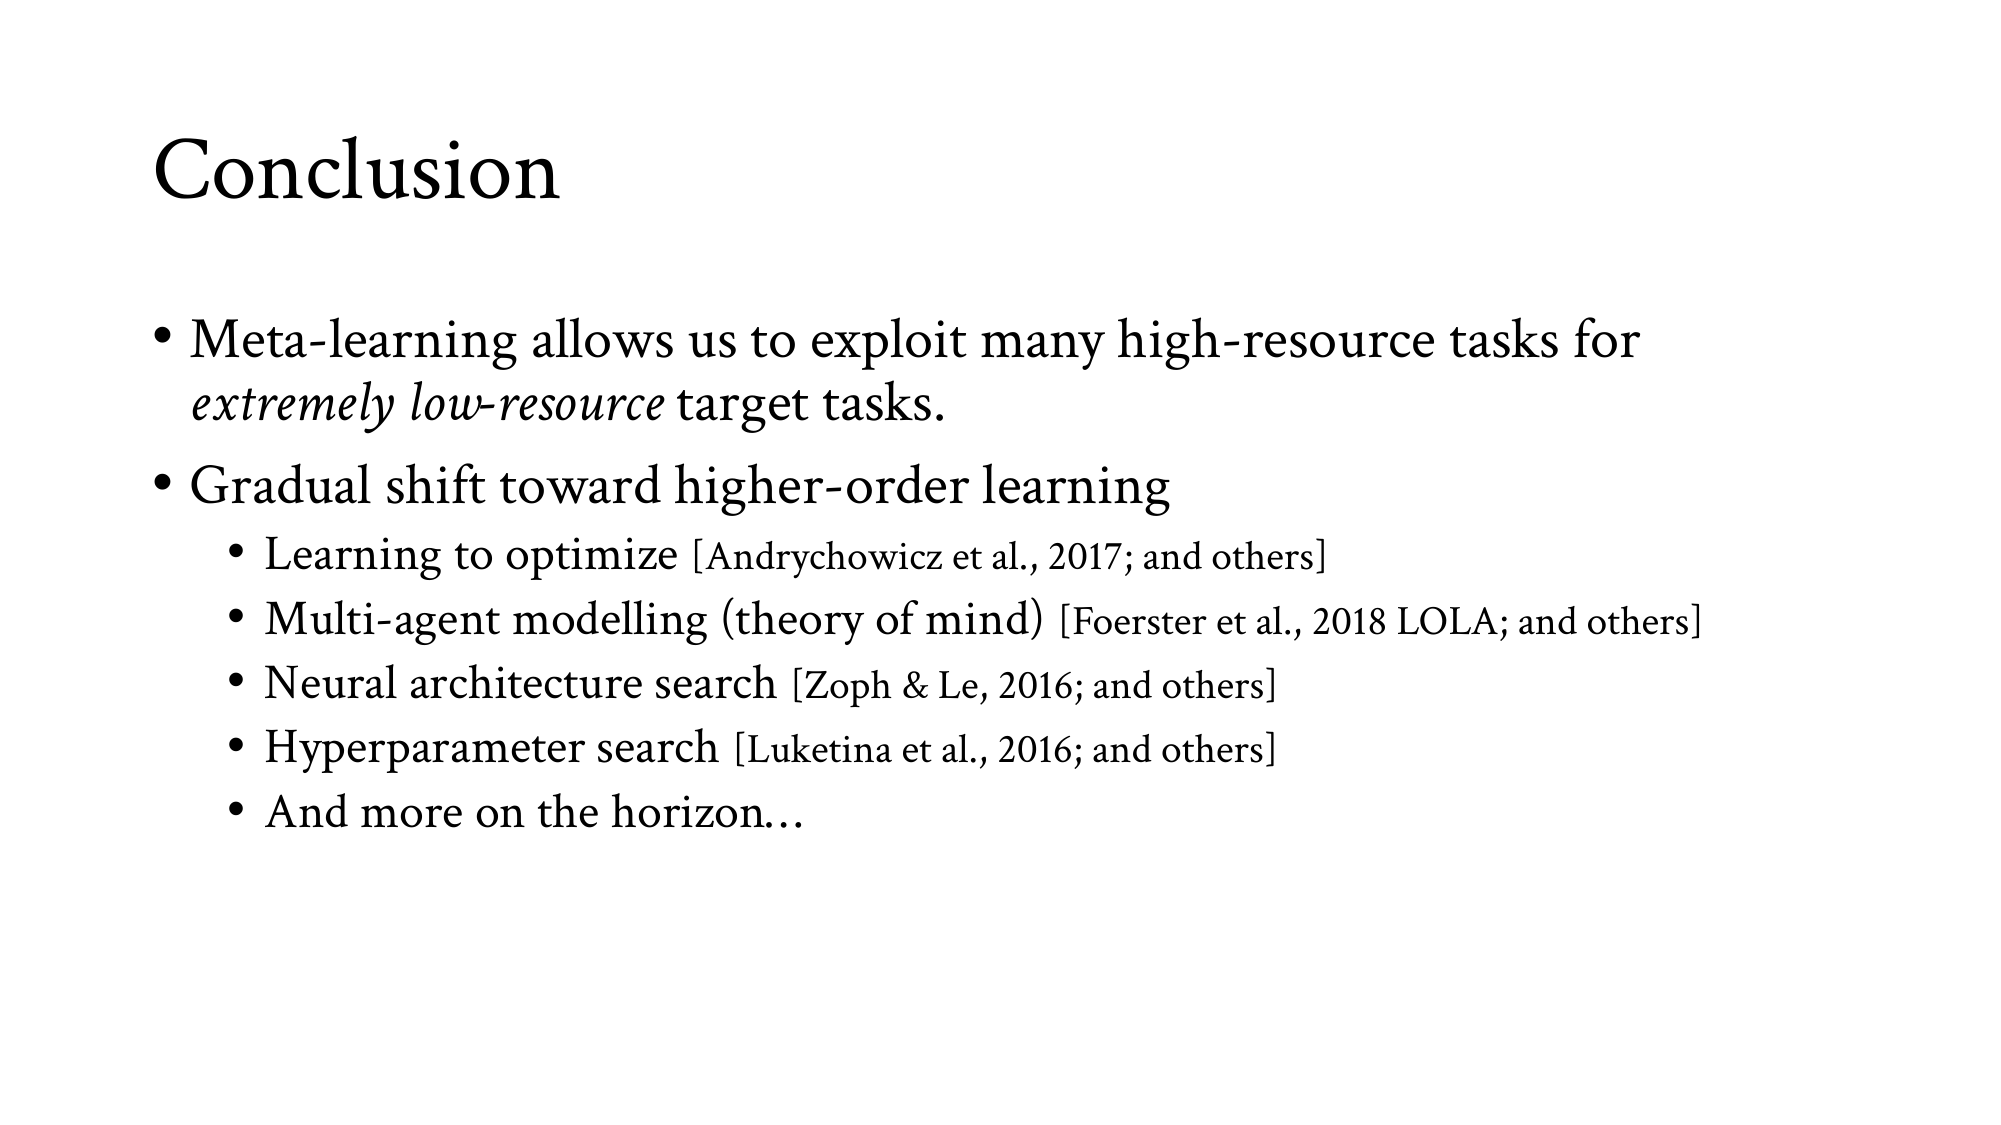

# Conclusion
Meta-learning allows us to exploit many high-resource tasks for extremely low-resource target tasks.
Gradual shift toward higher-order learning
Learning to optimize [Andrychowicz et al., 2017; and others]
Multi-agent modelling (theory of mind) [Foerster et al., 2018 LOLA; and others]
Neural architecture search [Zoph & Le, 2016; and others]
Hyperparameter search [Luketina et al., 2016; and others]
And more on the horizon…